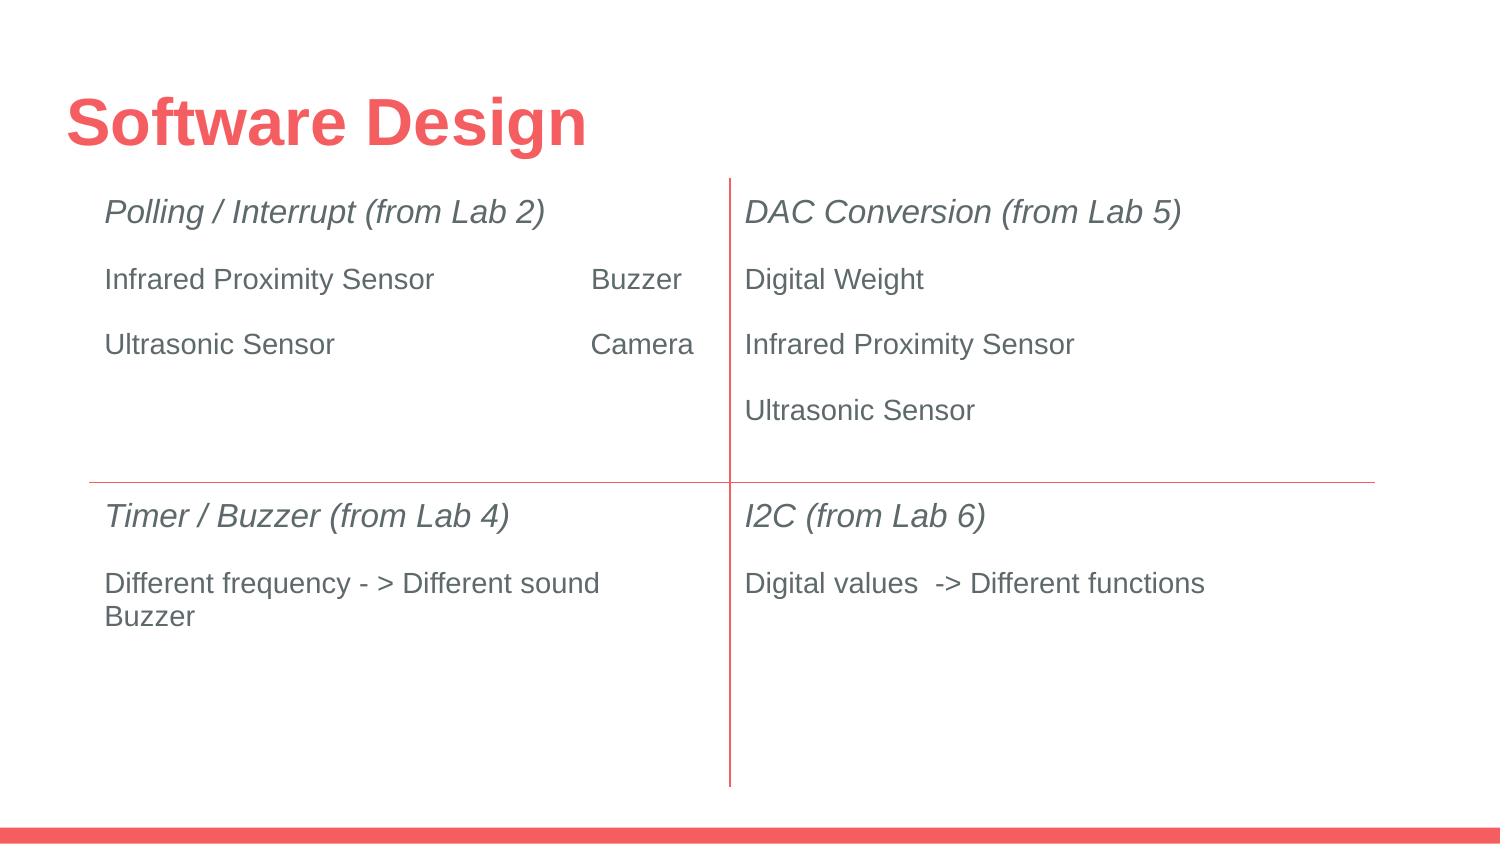

# Software Design
| Polling / Interrupt (from Lab 2) Infrared Proximity Sensor Buzzer Ultrasonic Sensor Camera | DAC Conversion (from Lab 5) Digital Weight Infrared Proximity Sensor Ultrasonic Sensor |
| --- | --- |
| Timer / Buzzer (from Lab 4) Different frequency - > Different sound Buzzer | I2C (from Lab 6) Digital values -> Different functions |